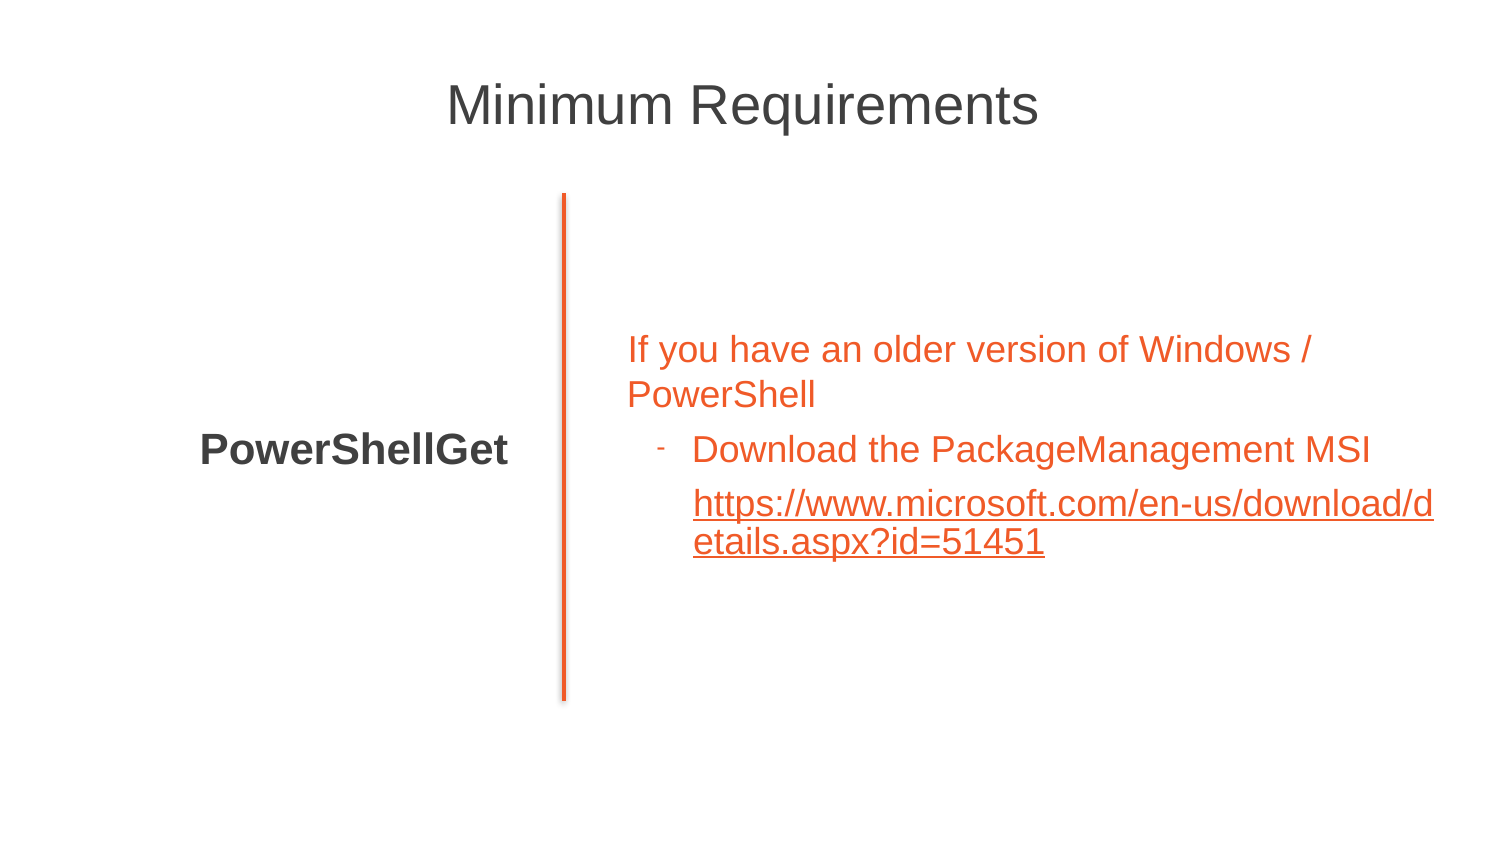

# Minimum Requirements
If you have an older version of Windows / PowerShell
Download the PackageManagement MSI
https://www.microsoft.com/en-us/download/details.aspx?id=51451
PowerShellGet